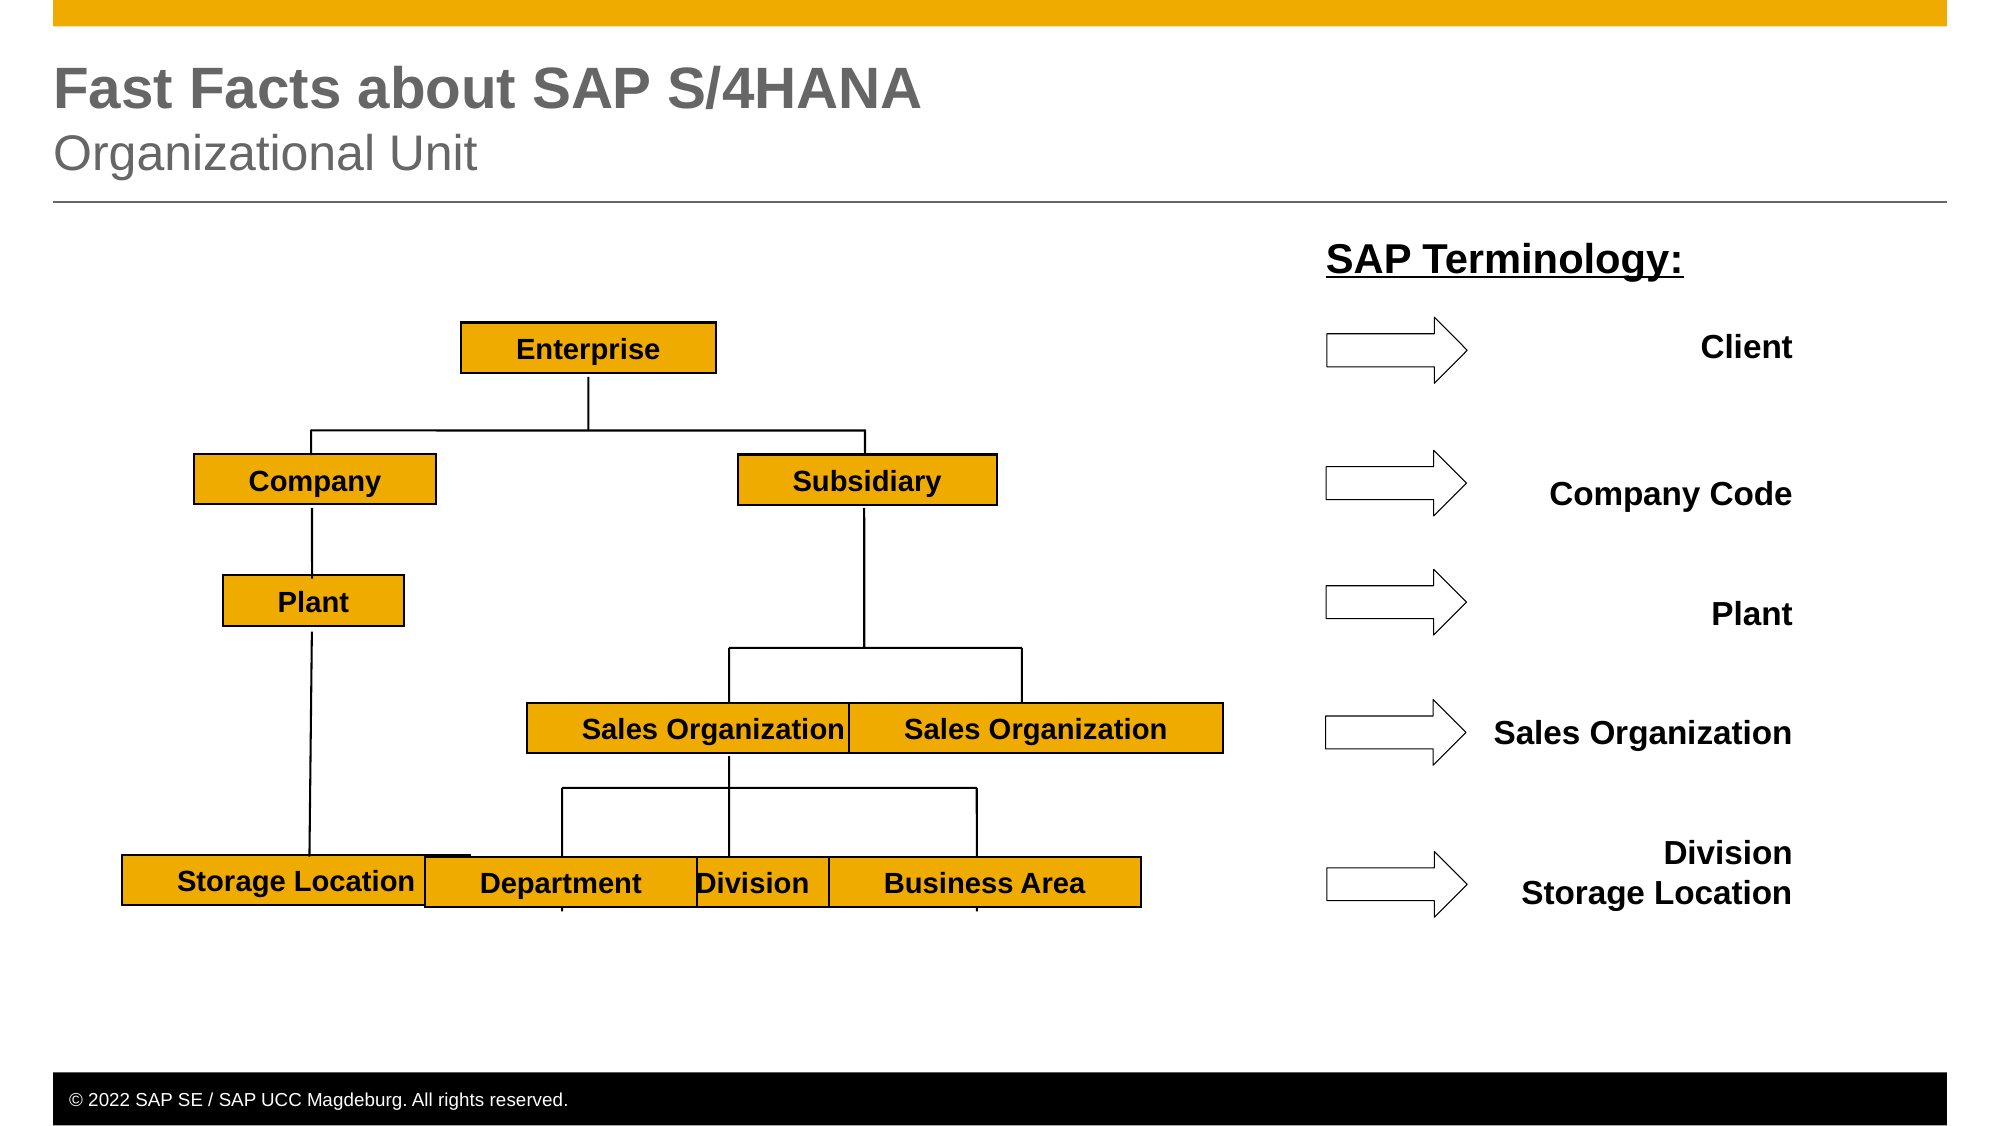

# Fast Facts about SAP S/4HANA Organizational Unit
SAP Terminology:

Client

Company Code

Plant

Sales Organization

Division
Storage Location
Enterprise

Company
Subsidiary

Plant

Sales Organization
Sales Organization

Storage Location
Department
Division
Business Area